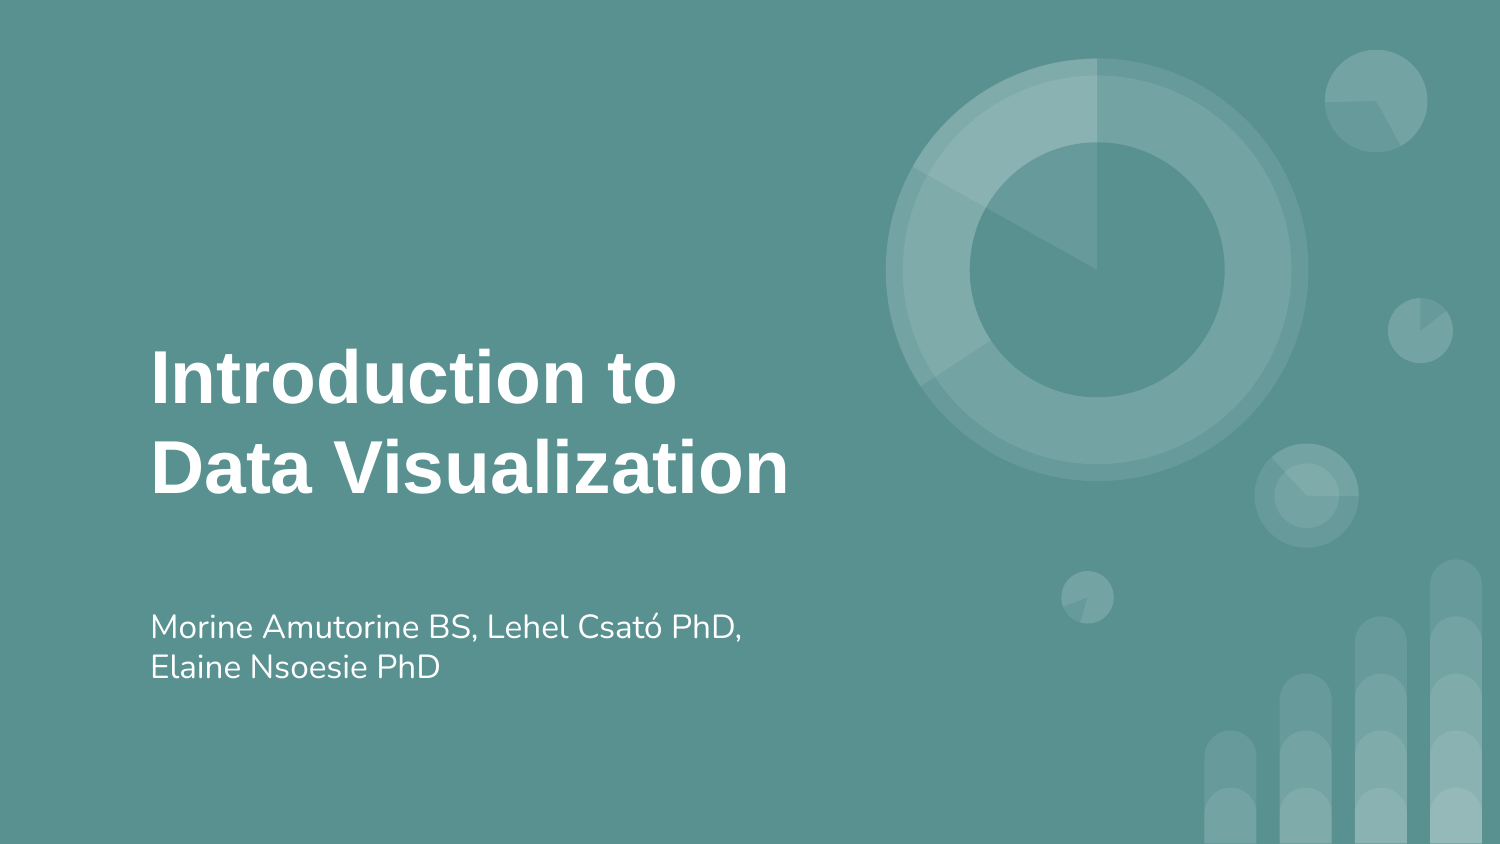

# Introduction to Data Visualization
Morine Amutorine BS, Lehel Csató PhD, Elaine Nsoesie PhD